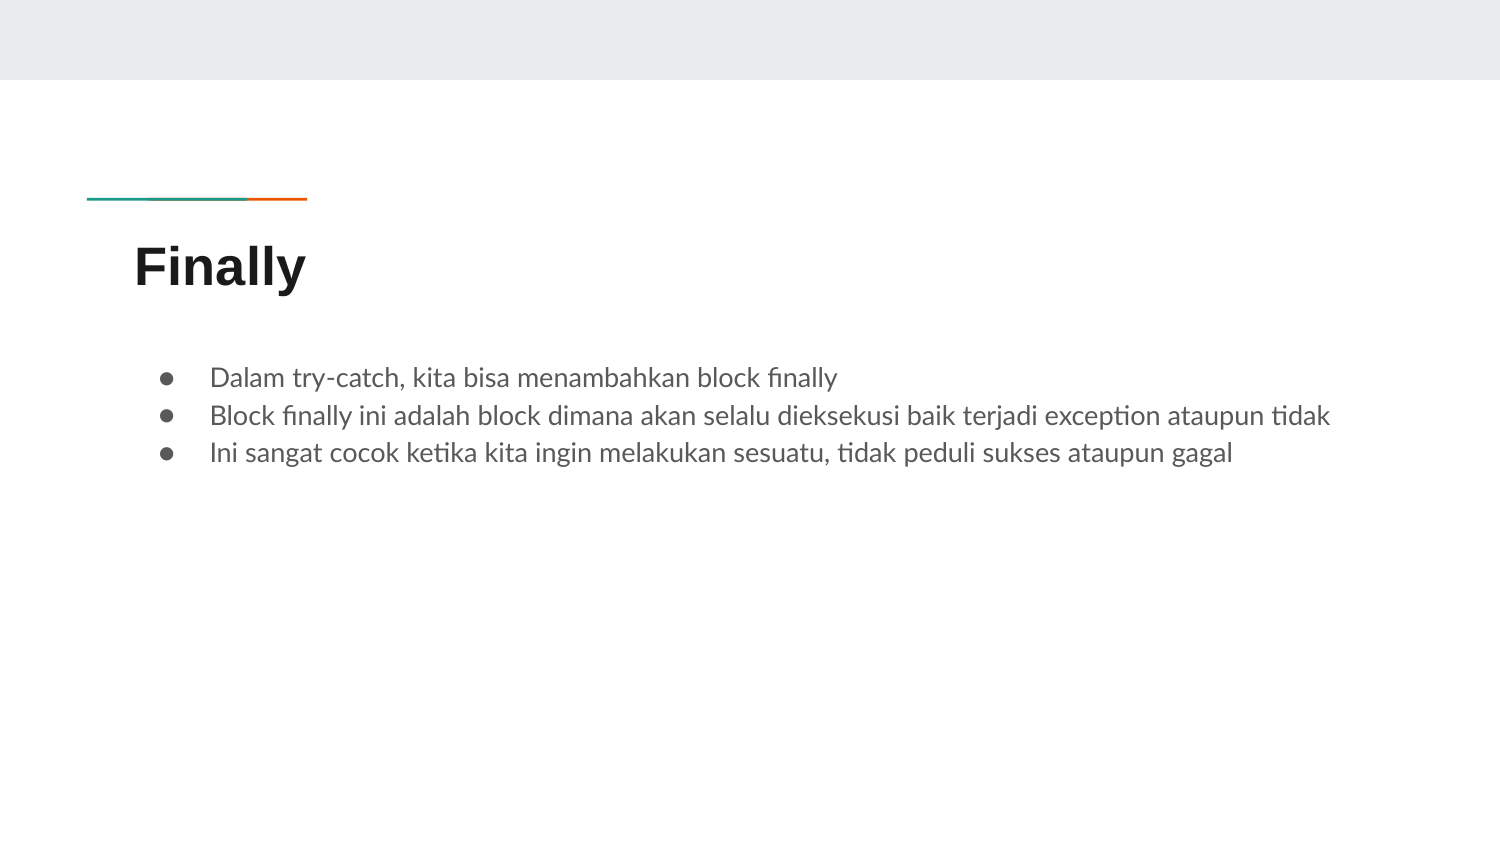

# Finally
Dalam try-catch, kita bisa menambahkan block finally
Block finally ini adalah block dimana akan selalu dieksekusi baik terjadi exception ataupun tidak
Ini sangat cocok ketika kita ingin melakukan sesuatu, tidak peduli sukses ataupun gagal